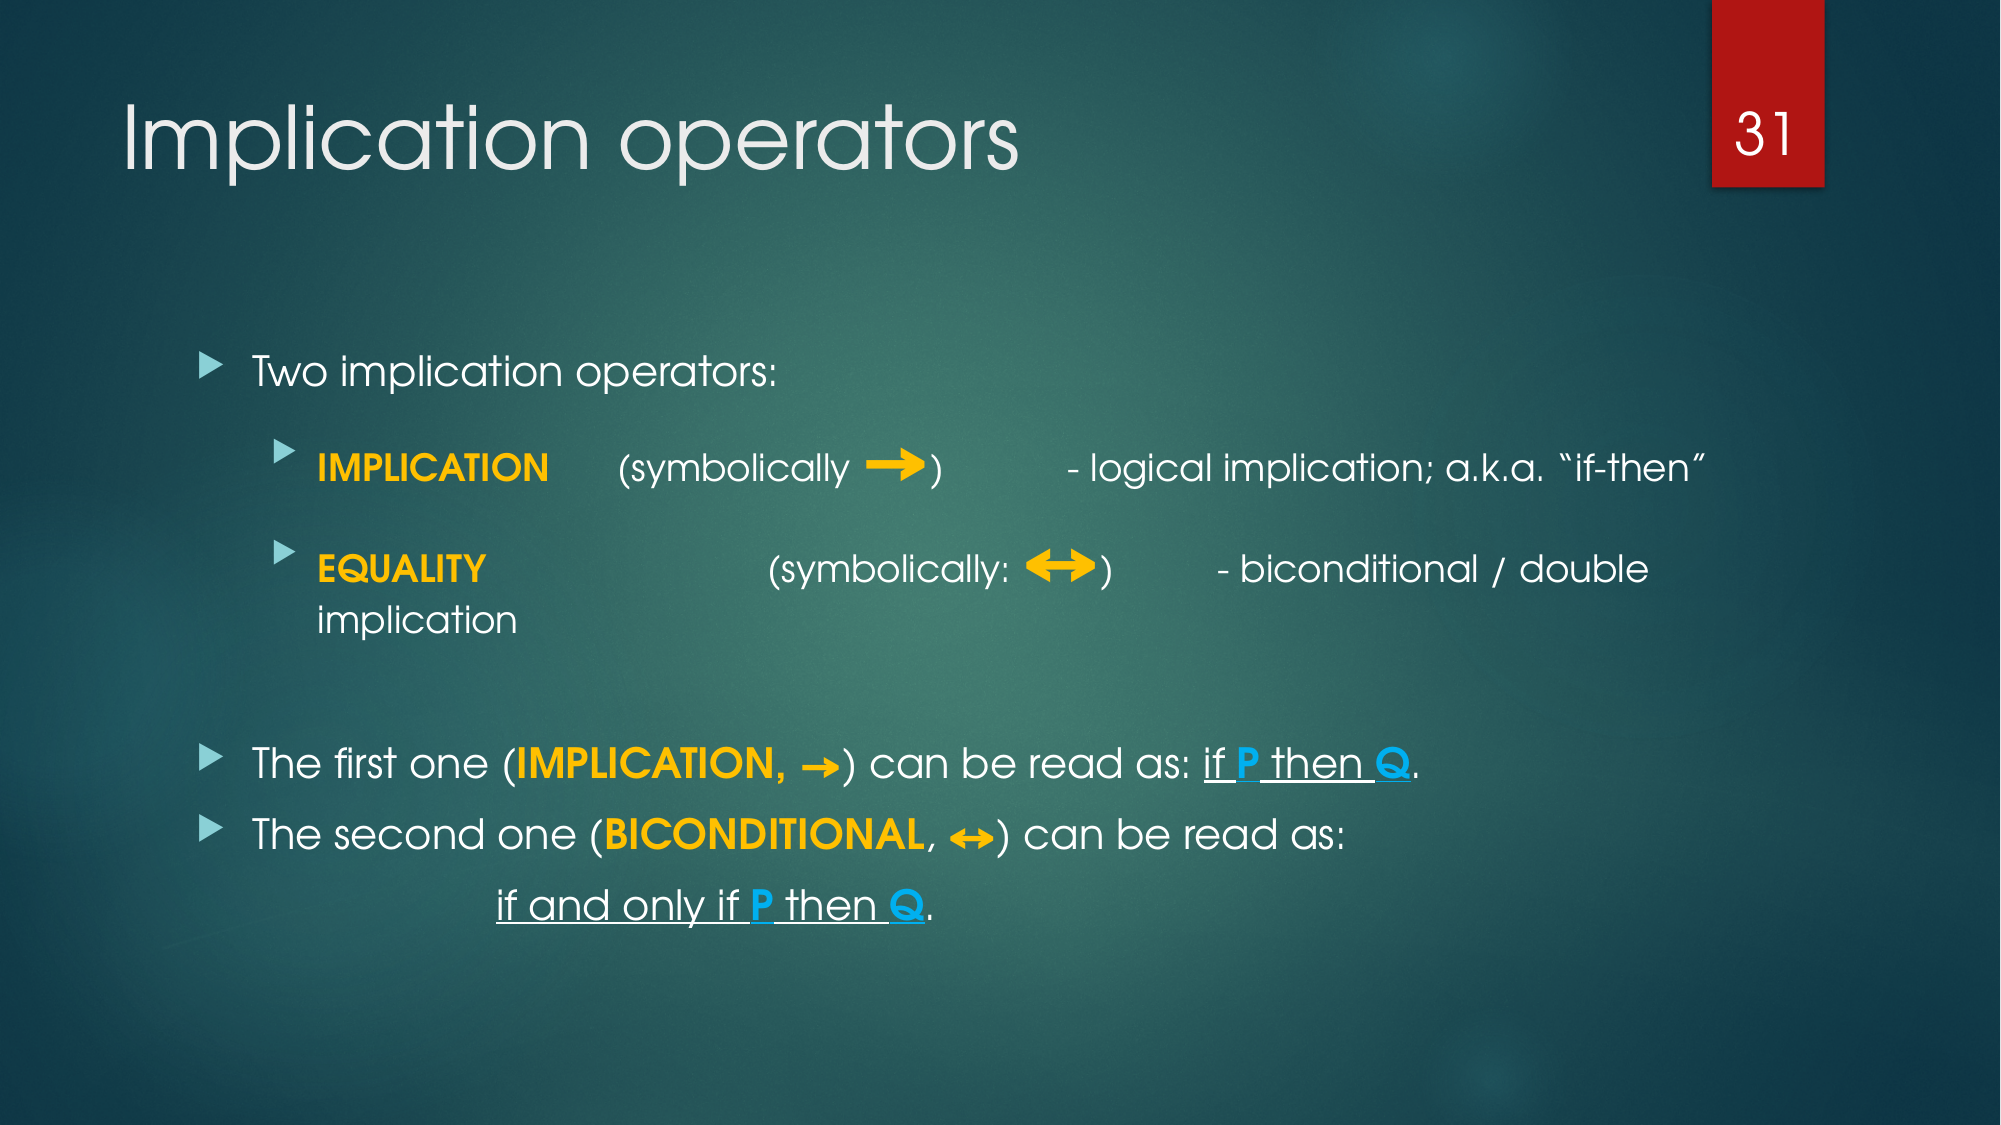

31
# Implication operators
Two implication operators:
IMPLICATION	(symbolically →)	- logical implication; a.k.a. “if-then”
EQUALITY		(symbolically: ↔)	- biconditional / double implication

The first one (IMPLICATION, →) can be read as: if P then Q.
The second one (BICONDITIONAL, ↔) can be read as:
		if and only if P then Q.